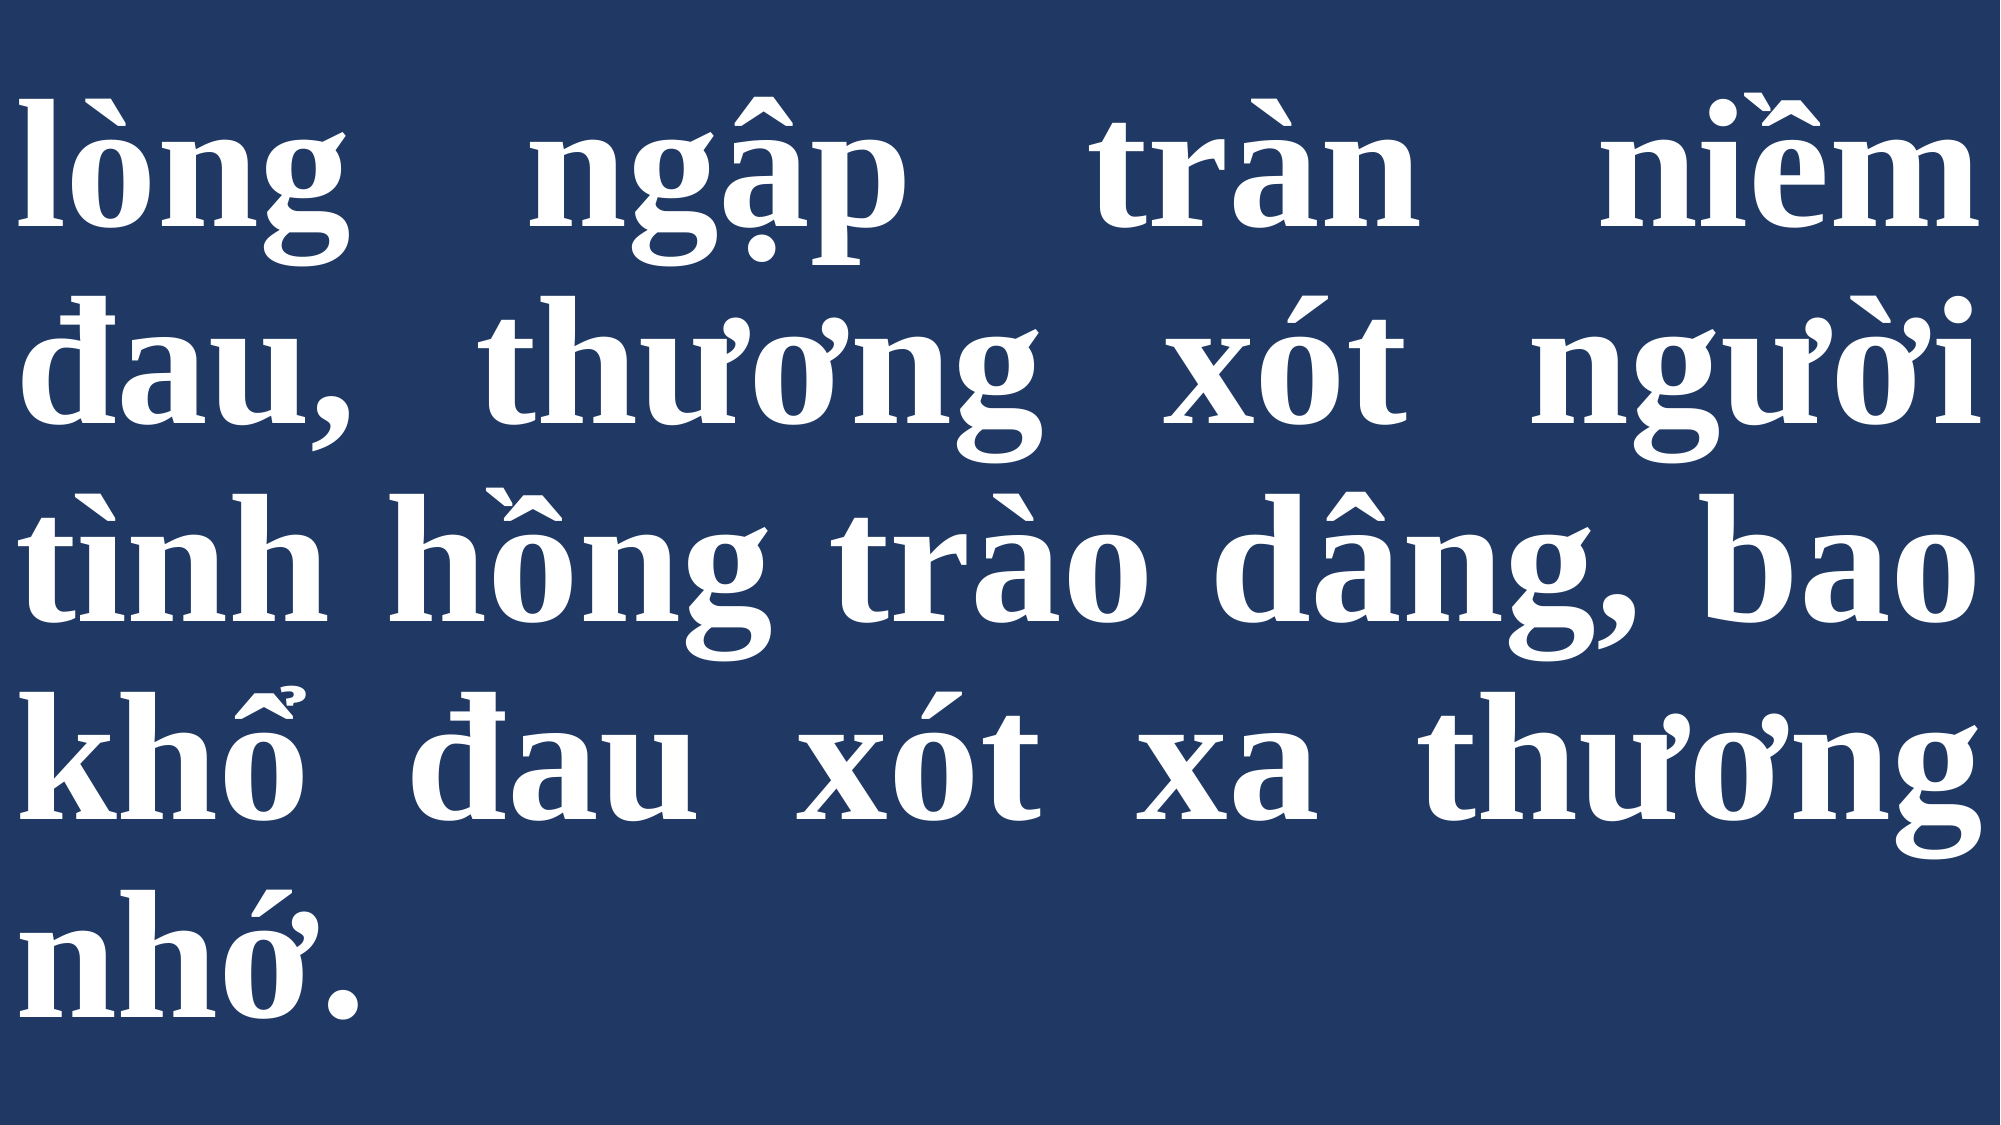

# lòng ngập tràn niềm đau, thương xót người tình hồng trào dâng, bao khổ đau xót xa thương nhớ.